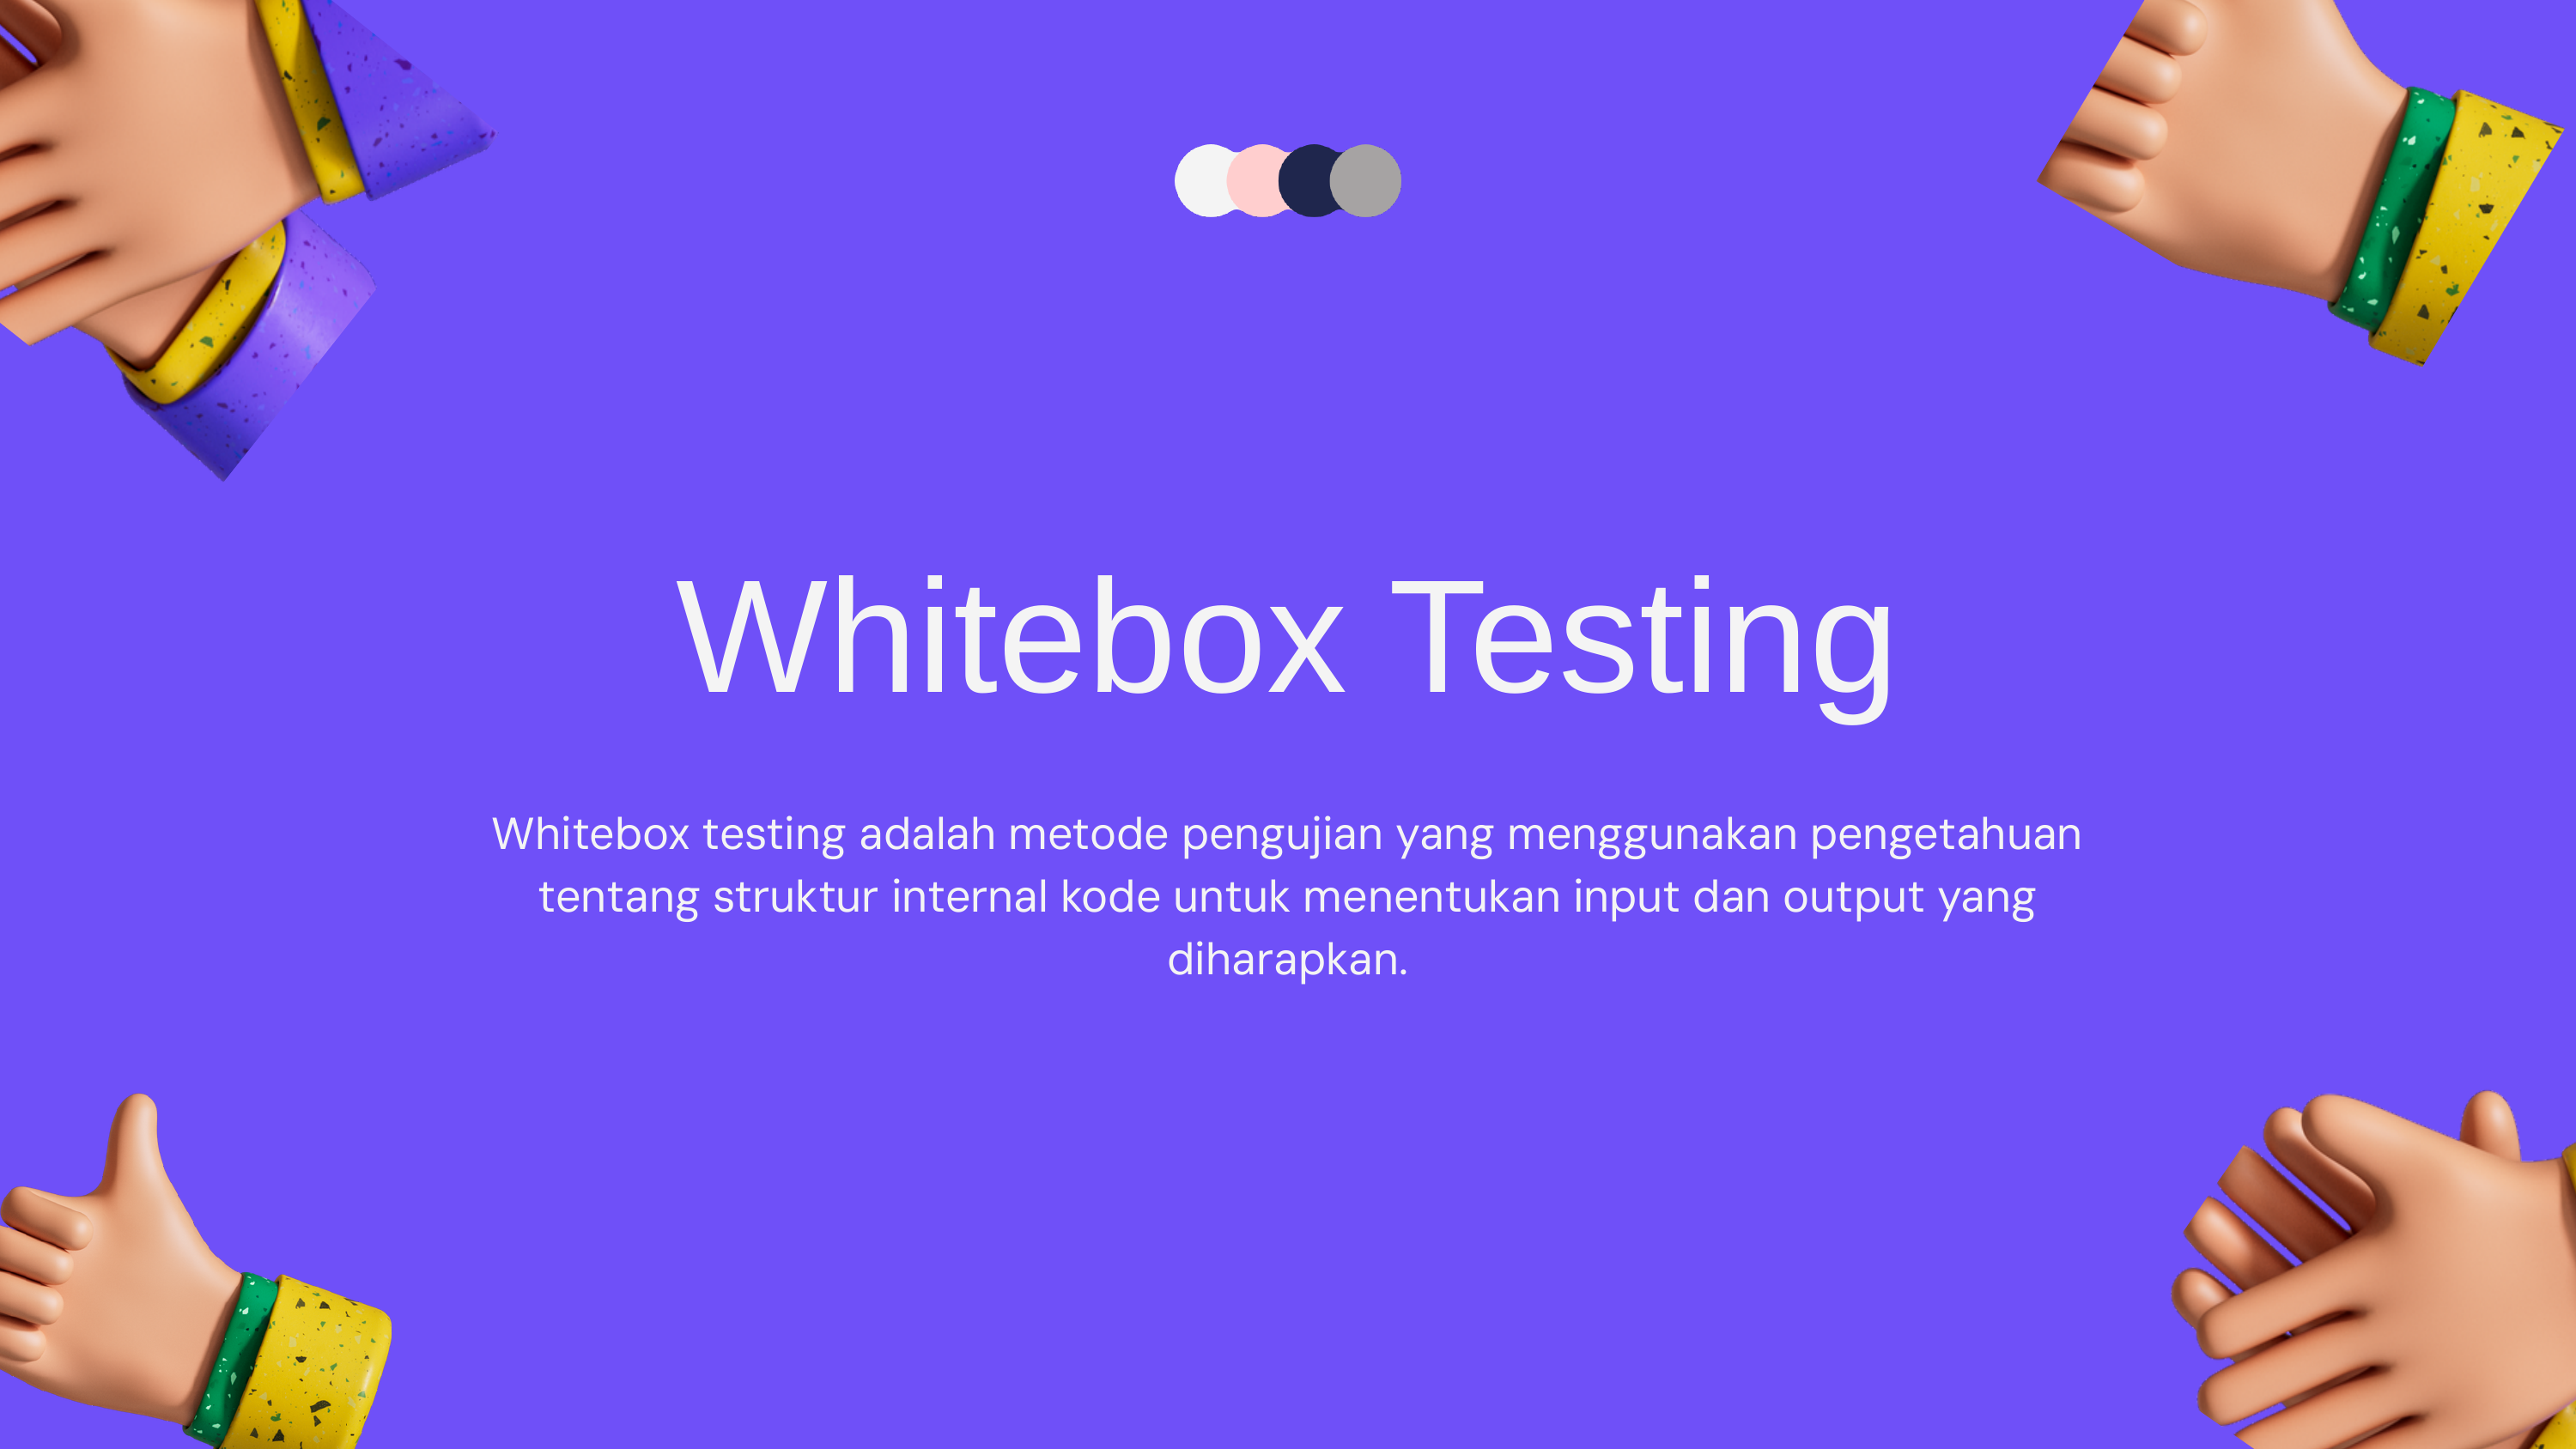

Whitebox Testing
Whitebox testing adalah metode pengujian yang menggunakan pengetahuan tentang struktur internal kode untuk menentukan input dan output yang diharapkan.